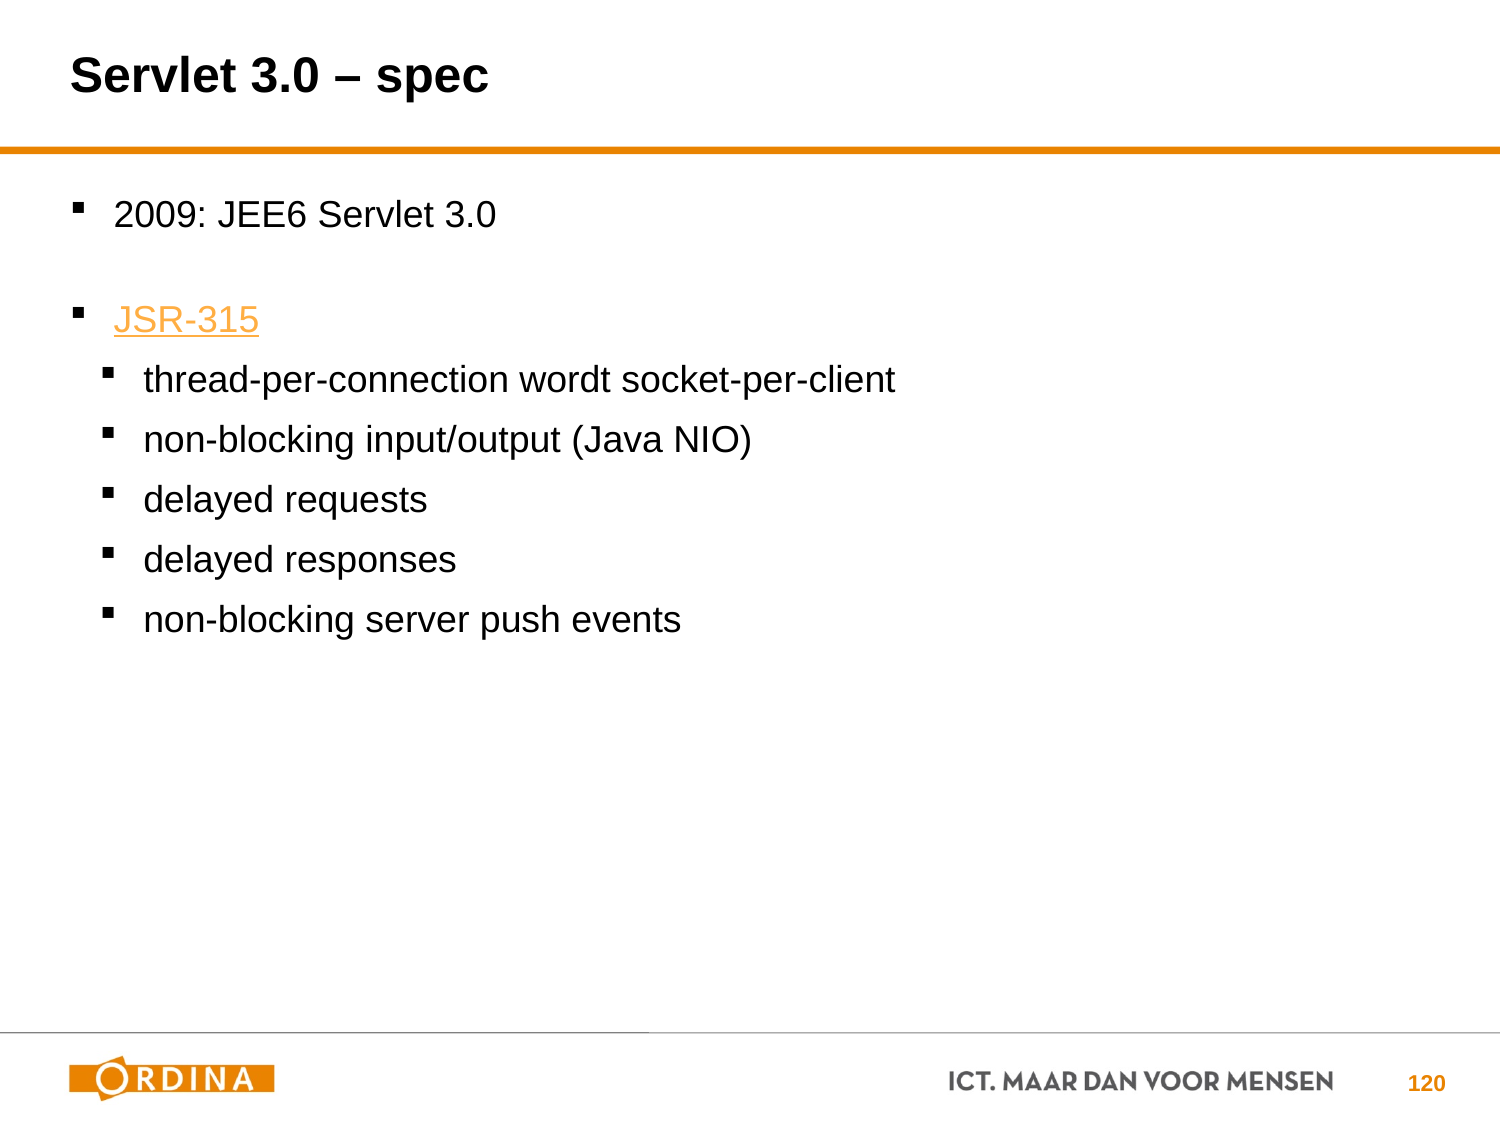

# Servlet 3.0 – spec
2009: JEE6 Servlet 3.0
JSR-315
thread-per-connection wordt socket-per-client
non-blocking input/output (Java NIO)
delayed requests
delayed responses
non-blocking server push events
120